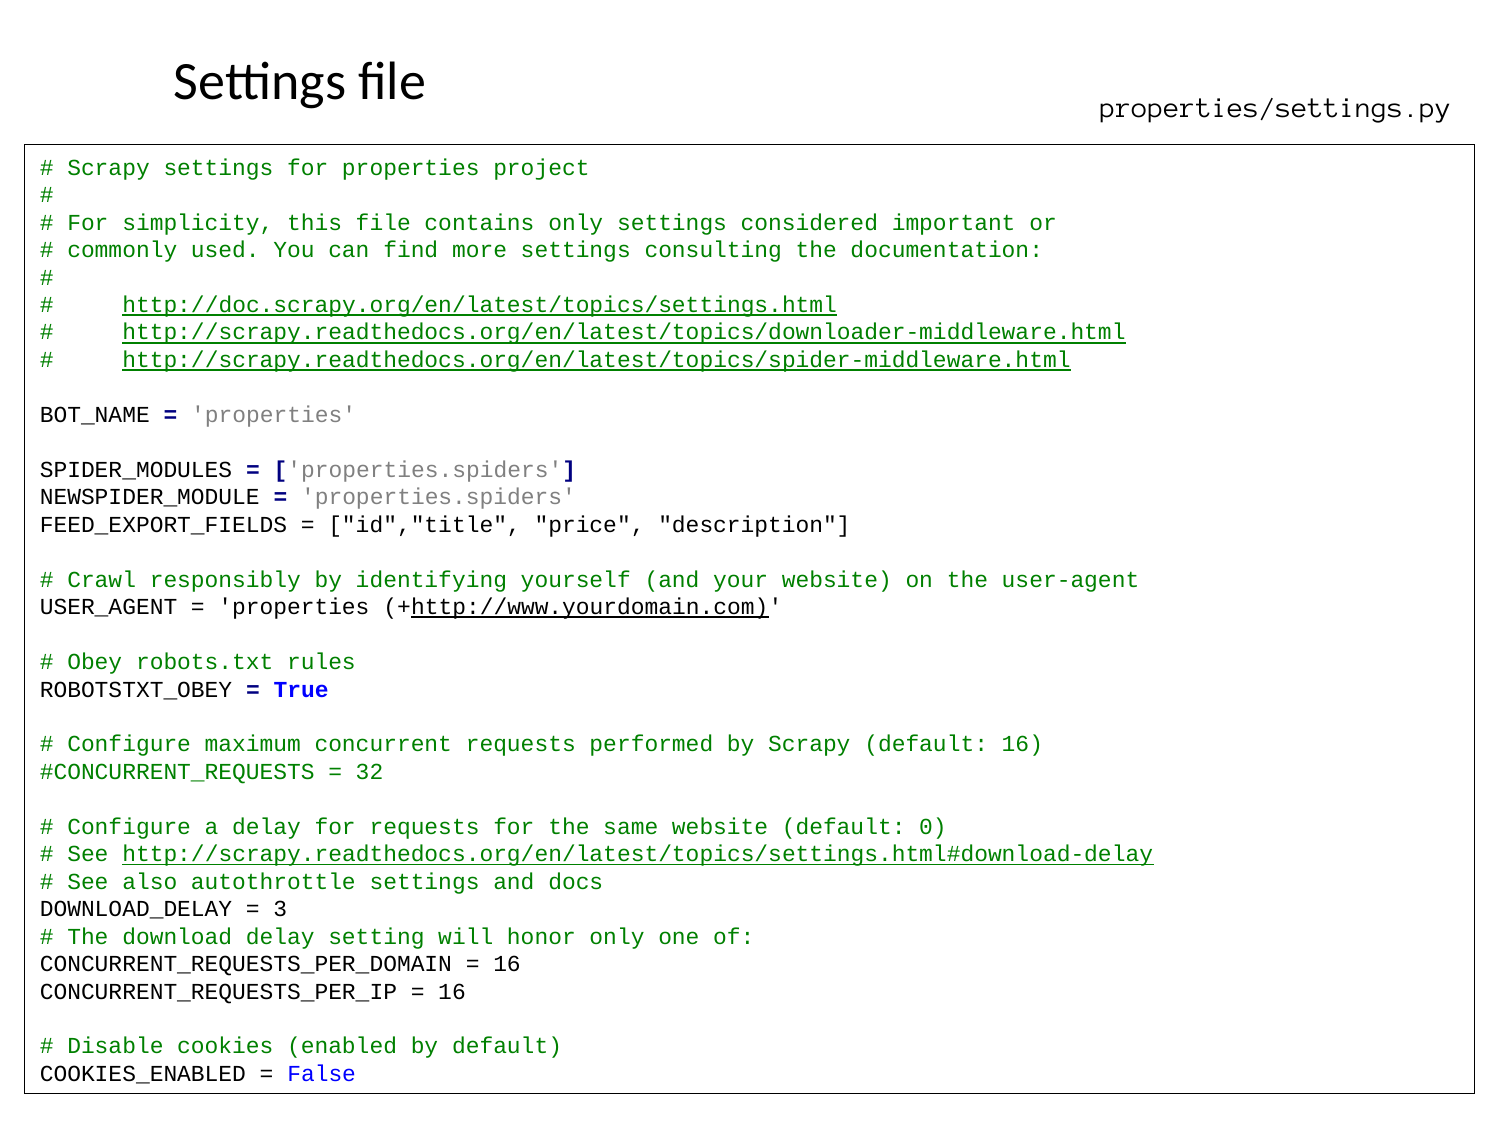

# Settings file
properties/settings.py
# Scrapy settings for properties project
#
# For simplicity, this file contains only settings considered important or
# commonly used. You can find more settings consulting the documentation:
#
#     http://doc.scrapy.org/en/latest/topics/settings.html
#     http://scrapy.readthedocs.org/en/latest/topics/downloader-middleware.html
#     http://scrapy.readthedocs.org/en/latest/topics/spider-middleware.html

BOT_NAME = 'properties'

SPIDER_MODULES = ['properties.spiders']
NEWSPIDER_MODULE = 'properties.spiders'
FEED_EXPORT_FIELDS = ["id","title", "price", "description"]

# Crawl responsibly by identifying yourself (and your website) on the user-agent
USER_AGENT = 'properties (+http://www.yourdomain.com)'

# Obey robots.txt rules
ROBOTSTXT_OBEY = True

# Configure maximum concurrent requests performed by Scrapy (default: 16)
#CONCURRENT_REQUESTS = 32

# Configure a delay for requests for the same website (default: 0)
# See http://scrapy.readthedocs.org/en/latest/topics/settings.html#download-delay
# See also autothrottle settings and docs
DOWNLOAD_DELAY = 3
# The download delay setting will honor only one of:
CONCURRENT_REQUESTS_PER_DOMAIN = 16
CONCURRENT_REQUESTS_PER_IP = 16

# Disable cookies (enabled by default)
COOKIES_ENABLED = False